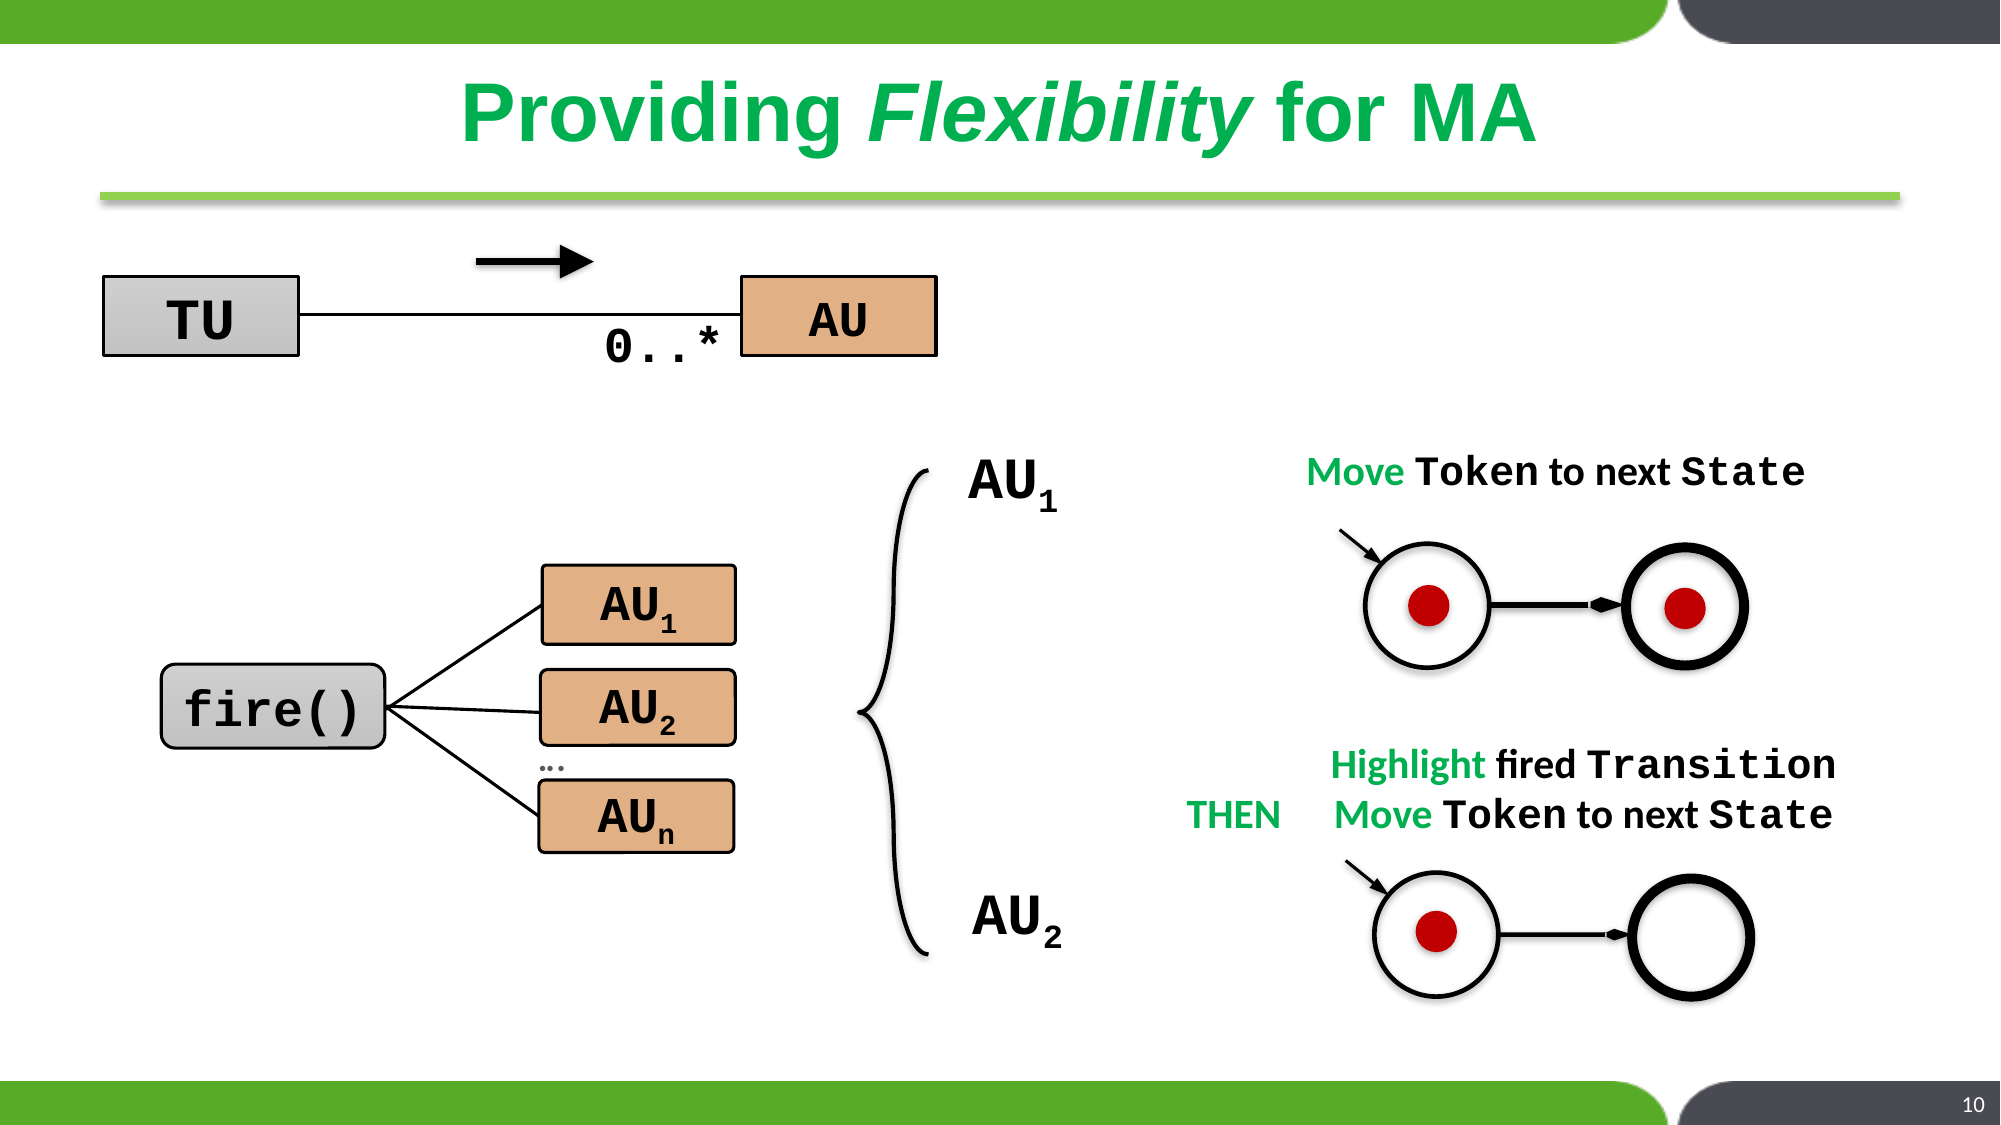

# Providing Flexibility for MA
TU
AU
0..*
Move Token to next State
AU1

AU1

fire()
AU2
	Highlight fired Transition
THEN 	Move Token to next State
●● ●
AUn

AU2

10